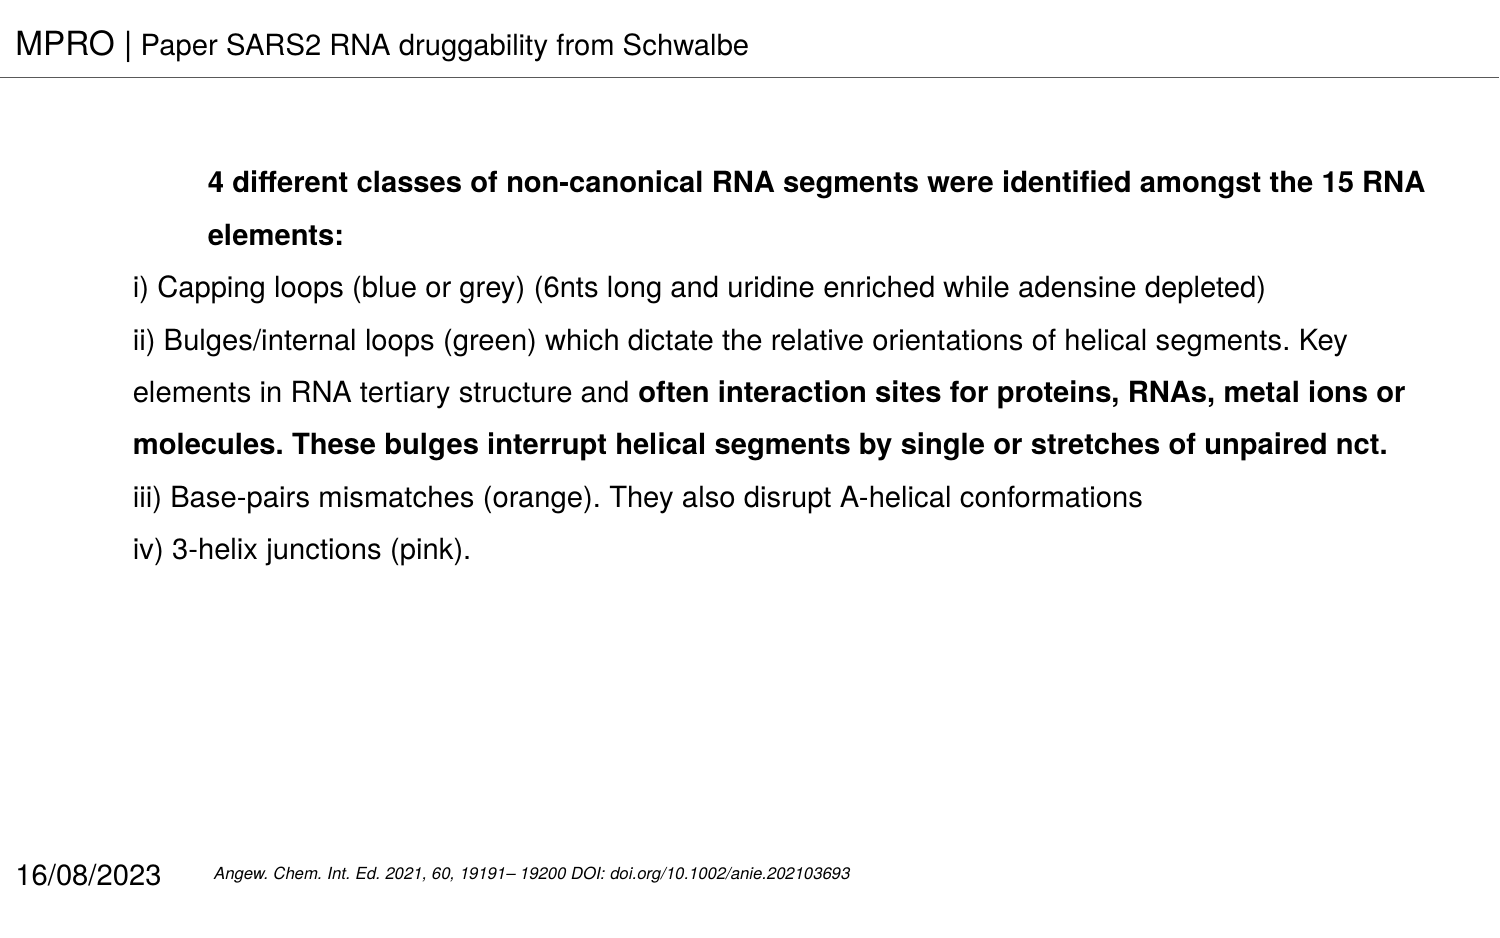

MPRO | Paper SARS2 RNA druggability from Schwalbe
4 different classes of non-canonical RNA segments were identified amongst the 15 RNA elements:
i) Capping loops (blue or grey) (6nts long and uridine enriched while adensine depleted)
ii) Bulges/internal loops (green) which dictate the relative orientations of helical segments. Key elements in RNA tertiary structure and often interaction sites for proteins, RNAs, metal ions or molecules. These bulges interrupt helical segments by single or stretches of unpaired nct.
iii) Base-pairs mismatches (orange). They also disrupt A-helical conformations
iv) 3-helix junctions (pink).
16/08/2023
Angew. Chem. Int. Ed. 2021, 60, 19191– 19200 DOI: doi.org/10.1002/anie.202103693